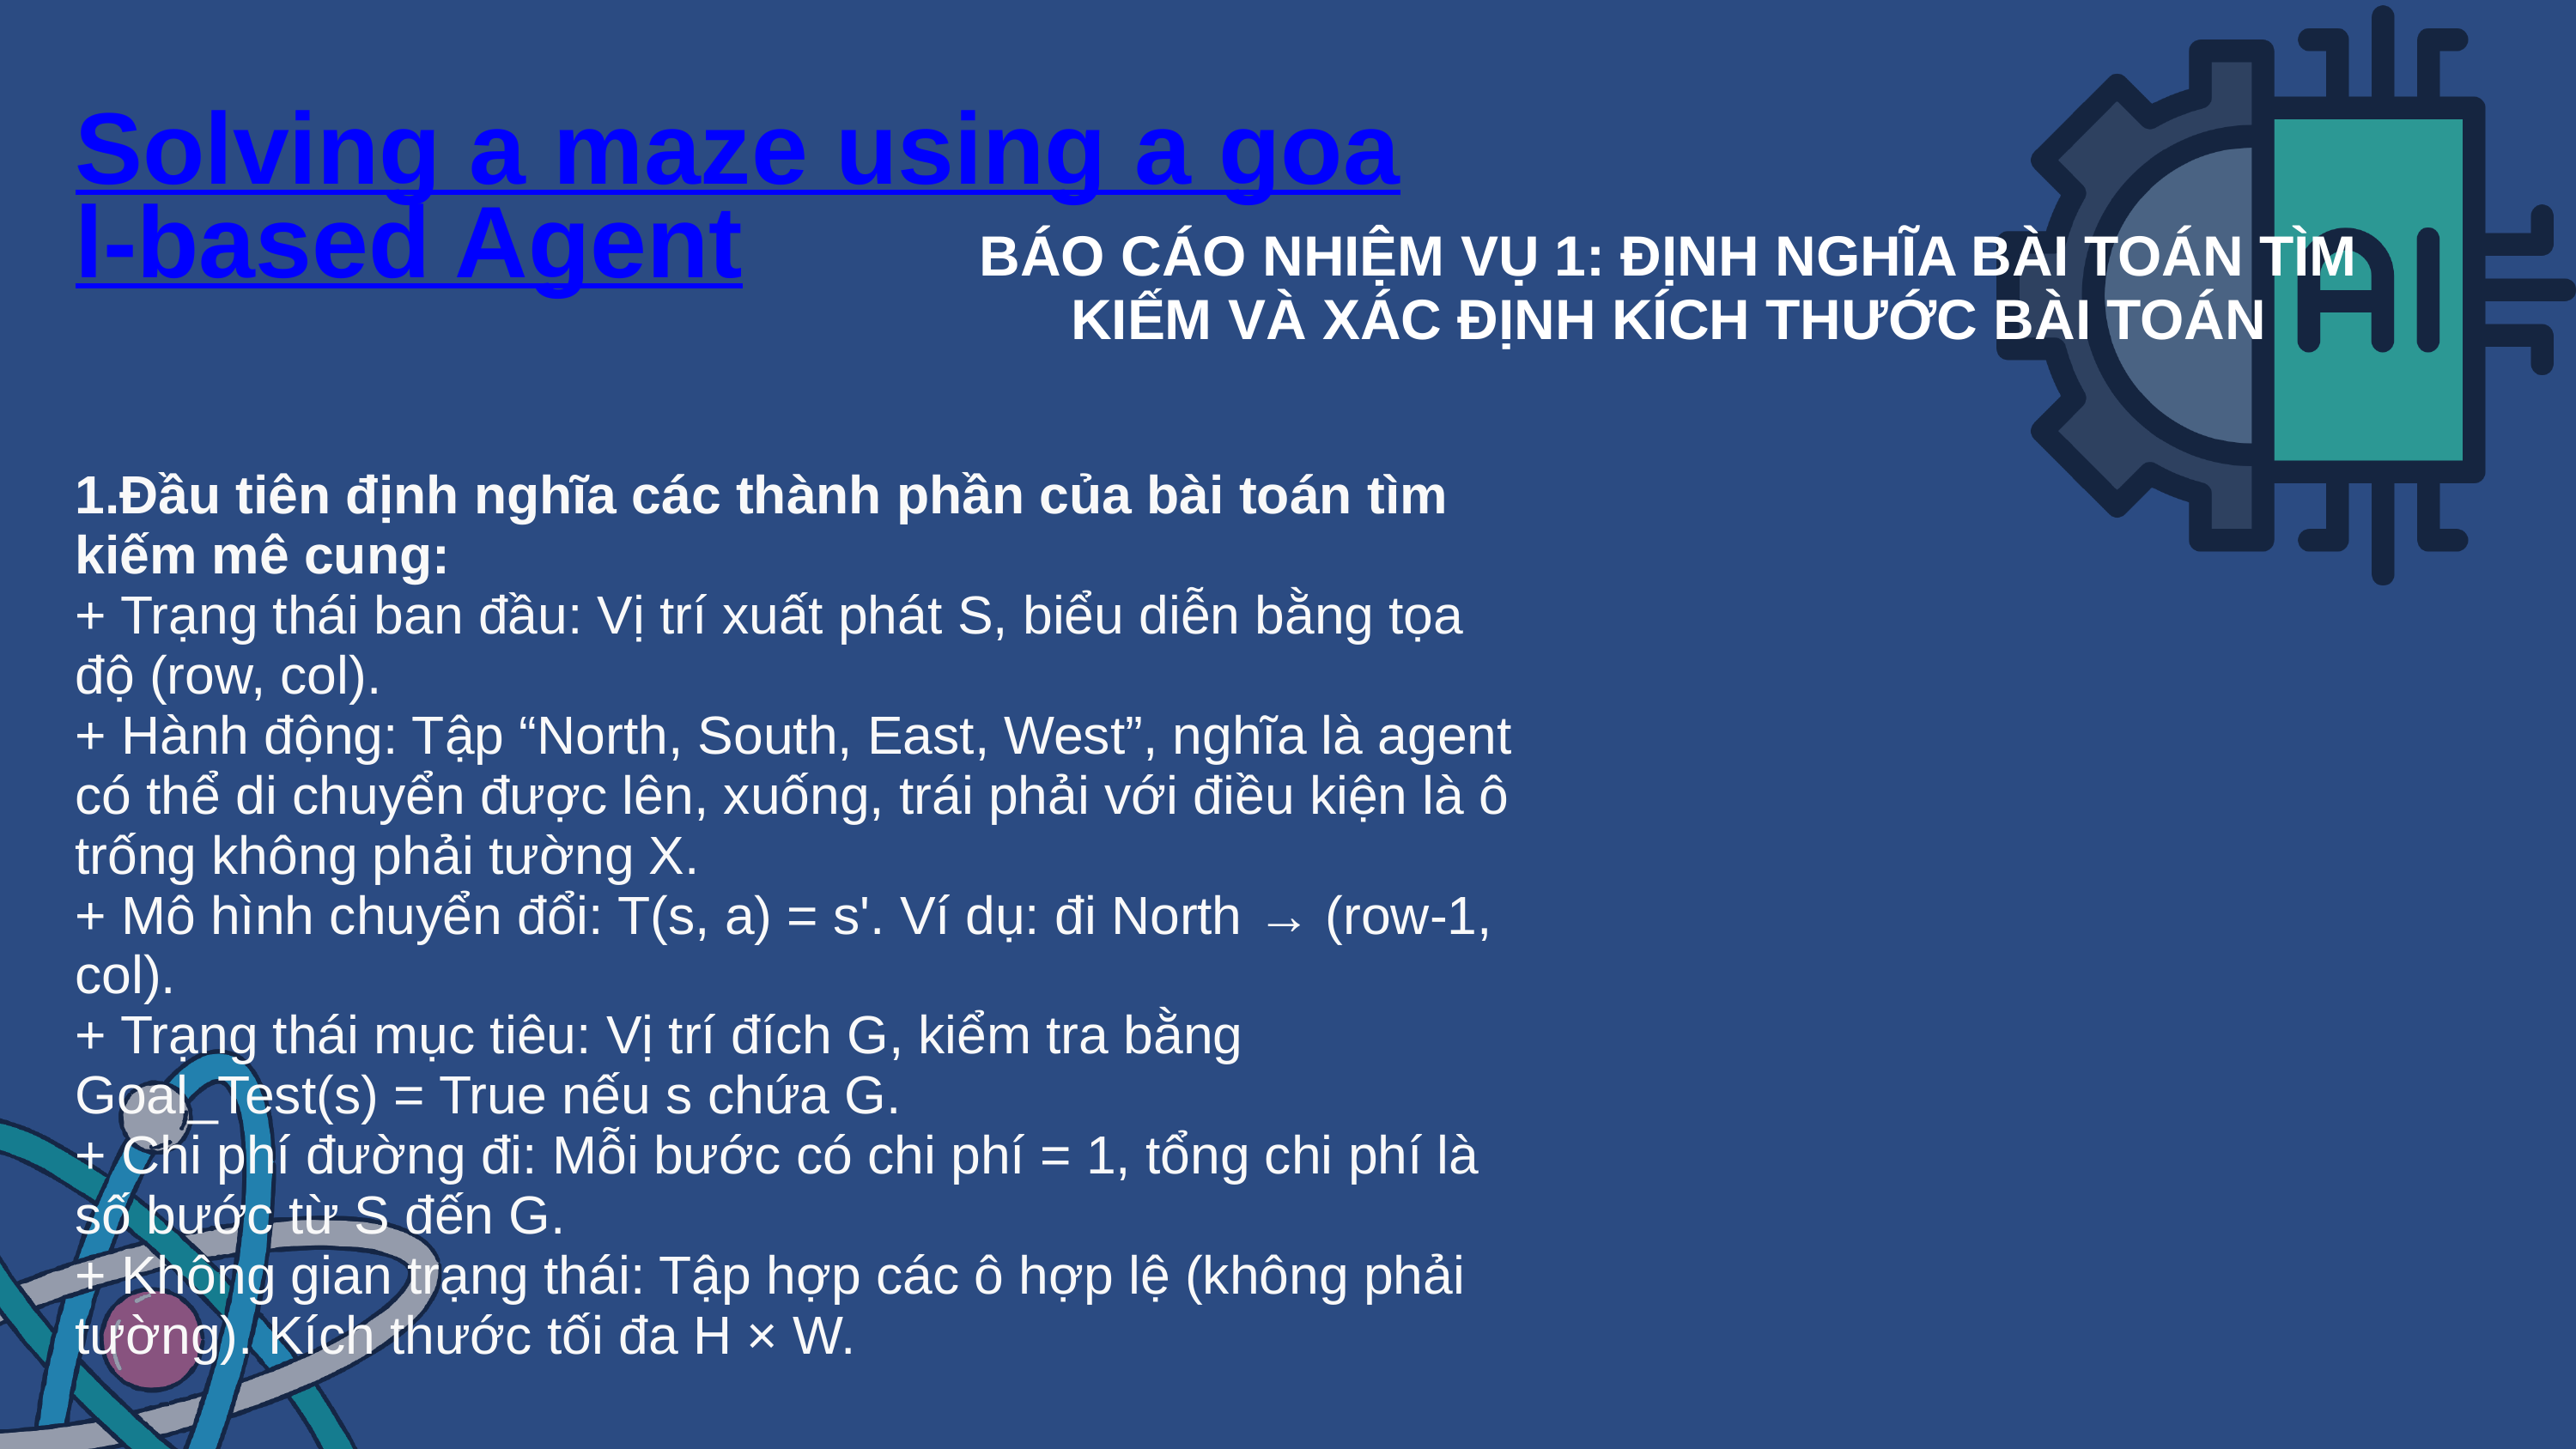

Solving a maze using a goal-based Agent
BÁO CÁO NHIỆM VỤ 1: ĐỊNH NGHĨA BÀI TOÁN TÌM KIẾM VÀ XÁC ĐỊNH KÍCH THƯỚC BÀI TOÁN

1.Đầu tiên định nghĩa các thành phần của bài toán tìm kiếm mê cung:
+ Trạng thái ban đầu: Vị trí xuất phát S, biểu diễn bằng tọa độ (row, col).
+ Hành động: Tập “North, South, East, West”, nghĩa là agent có thể di chuyển được lên, xuống, trái phải với điều kiện là ô trống không phải tường X.
+ Mô hình chuyển đổi: T(s, a) = s'. Ví dụ: đi North → (row-1, col).
+ Trạng thái mục tiêu: Vị trí đích G, kiểm tra bằng Goal_Test(s) = True nếu s chứa G.
+ Chi phí đường đi: Mỗi bước có chi phí = 1, tổng chi phí là số bước từ S đến G.
+ Không gian trạng thái: Tập hợp các ô hợp lệ (không phải tường). Kích thước tối đa H × W.